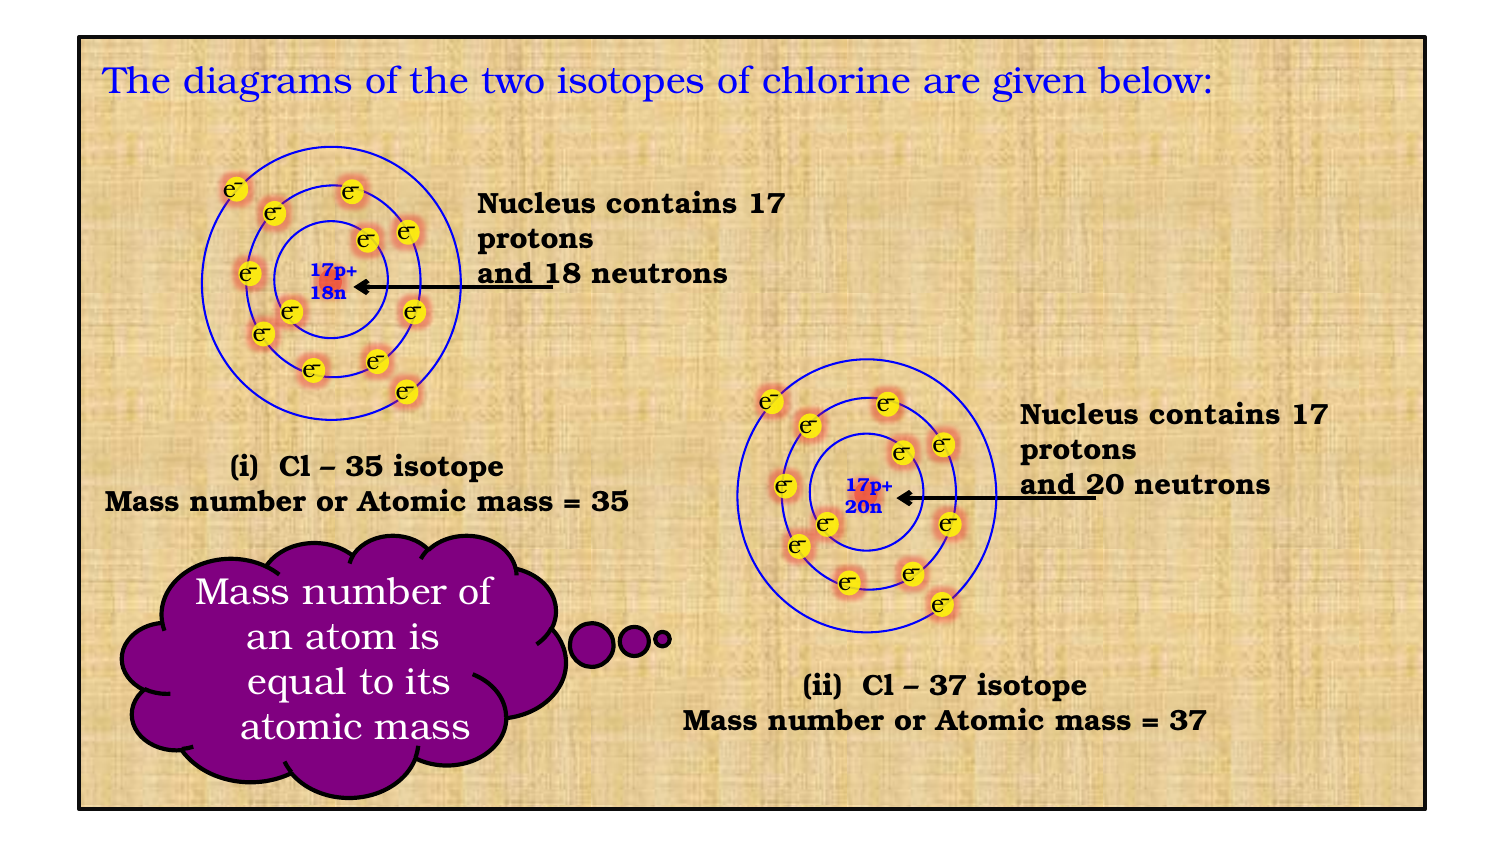

The diagrams of the two isotopes of chlorine are given below:

17p+
18n
-
e
-
e

-
e

-
e

-
e

-
e

-
e

-
e

-
e

-
e

-
e

-
e

Nucleus contains 17
protons
and 18 neutrons

17p+
20n
-
e
-
e

-
e

-
e

-
e

-
e

-
e

-
e

-
e

-
e

-
e

-
e

Nucleus contains 17
protons
and 20 neutrons
(i)  Cl – 35 isotope
Mass number or Atomic mass = 35

Mass number of
an atom is
equal to its
 atomic mass
(ii)  Cl – 37 isotope
Mass number or Atomic mass = 37